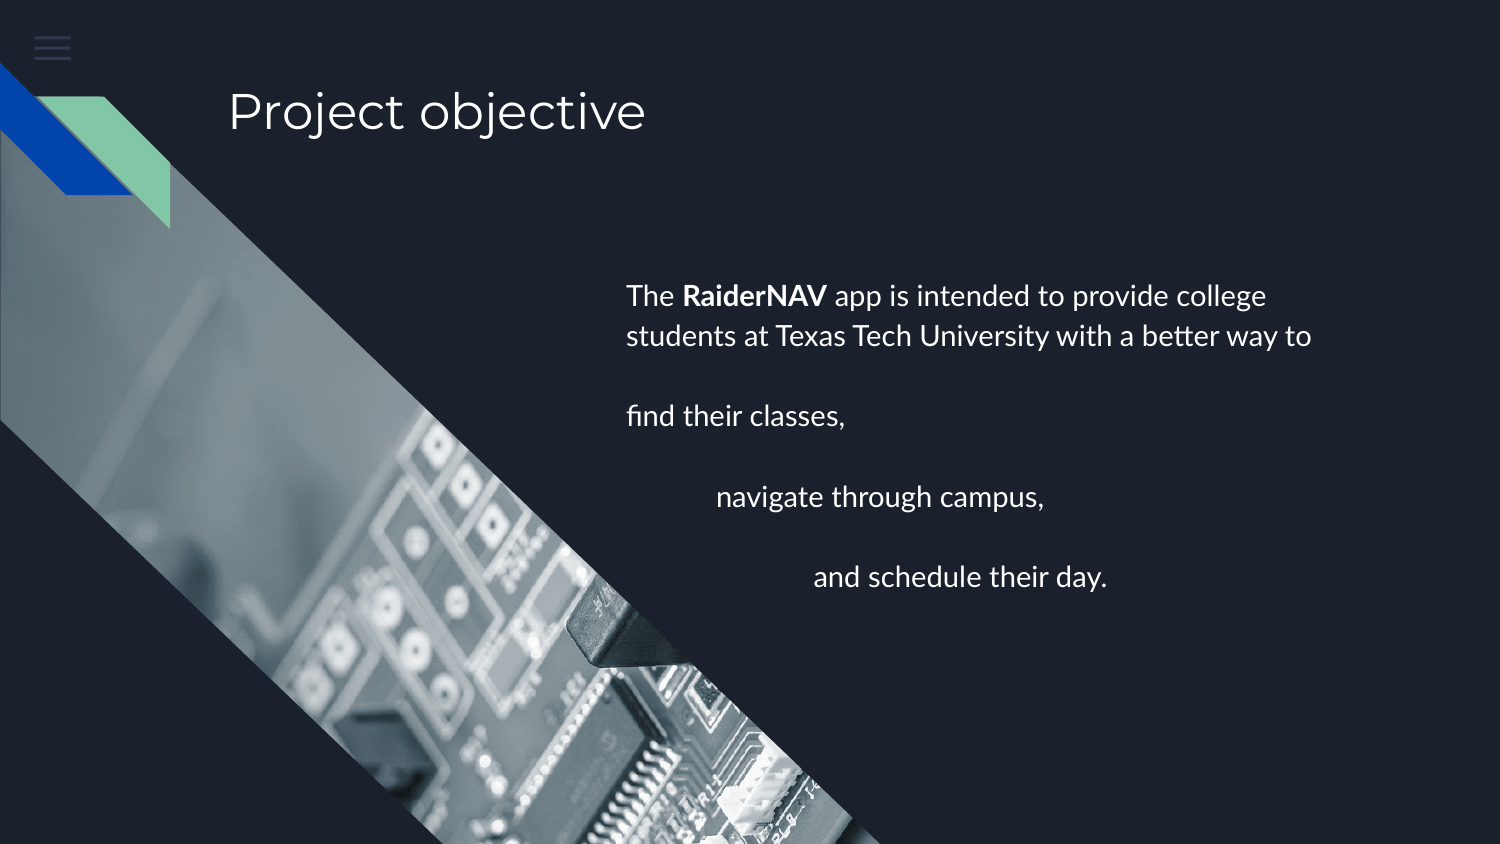

# Project objective
The RaiderNAV app is intended to provide college students at Texas Tech University with a better way to

find their classes,

            navigate through campus,

                         and schedule their day.